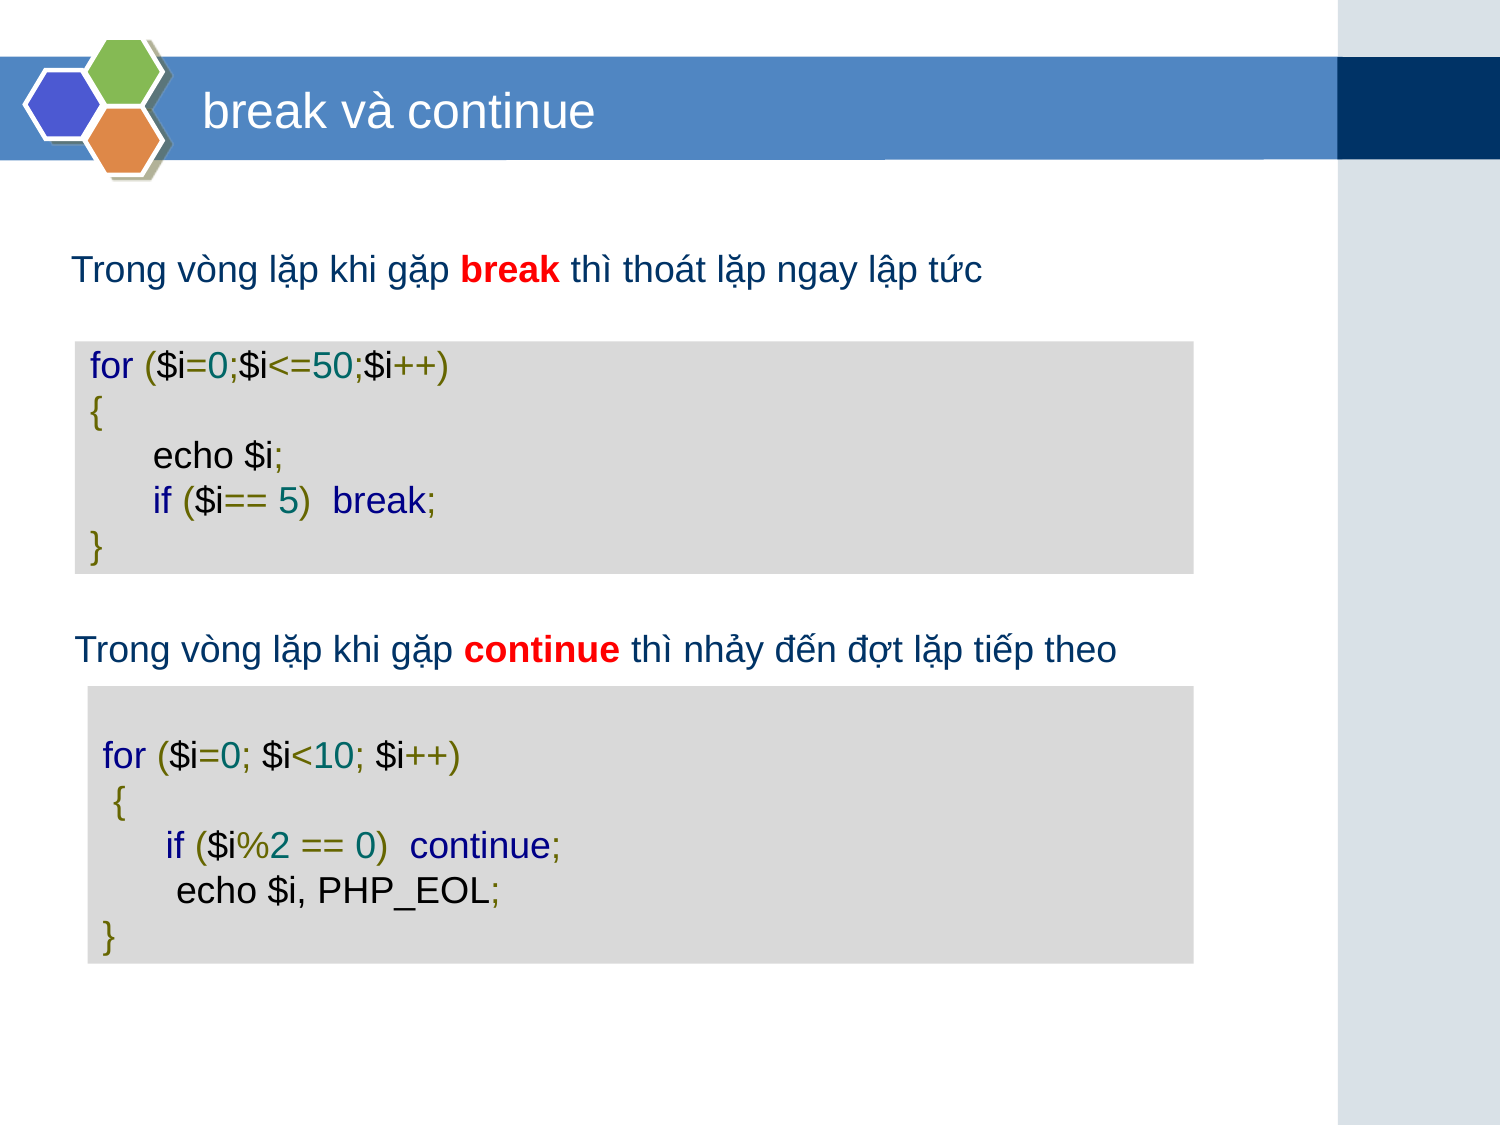

# break và continue
Trong vòng lặp khi gặp break thì thoát lặp ngay lập tức
for ($i=0;$i<=50;$i++)
{
      echo $i;
      if ($i== 5)  break;
}
Trong vòng lặp khi gặp continue thì nhảy đến đợt lặp tiếp theo

for ($i=0; $i<10; $i++)
 {
      if ($i%2 == 0)  continue;
       echo $i, PHP_EOL;
}